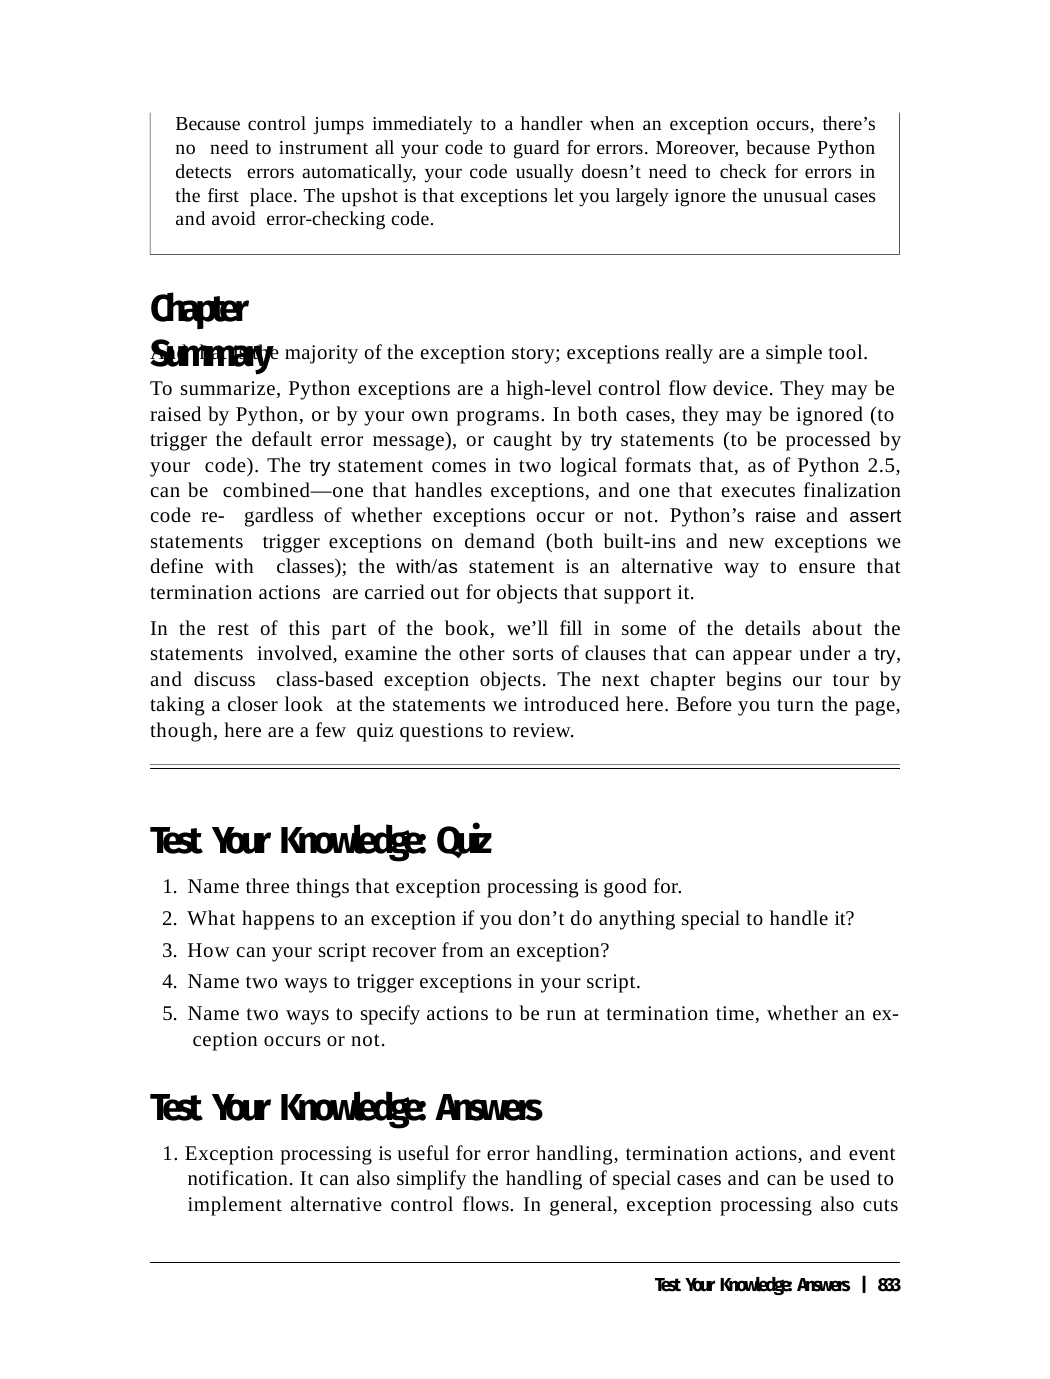

Because control jumps immediately to a handler when an exception occurs, there’s no  need to instrument all your code to guard for errors. Moreover, because Python detects  errors automatically, your code usually doesn’t need to check for errors in the first  place. The upshot is that exceptions let you largely ignore the unusual cases and avoid  error-checking code.

# Chapter Summary
And that is the majority of the exception story; exceptions really are a simple tool.
To summarize, Python exceptions are a high-level control flow device. They may be  raised by Python, or by your own programs. In both cases, they may be ignored (to  trigger the default error message), or caught by try statements (to be processed by your  code). The try statement comes in two logical formats that, as of Python 2.5, can be  combined—one that handles exceptions, and one that executes finalization code re-  gardless of whether exceptions occur or not. Python’s raise and assert statements  trigger exceptions on demand (both built-ins and new exceptions we define with  classes); the with/as statement is an alternative way to ensure that termination actions  are carried out for objects that support it.
In the rest of this part of the book, we’ll fill in some of the details about the statements  involved, examine the other sorts of clauses that can appear under a try, and discuss  class-based exception objects. The next chapter begins our tour by taking a closer look  at the statements we introduced here. Before you turn the page, though, here are a few  quiz questions to review.

Test Your Knowledge: Quiz
Name three things that exception processing is good for.
What happens to an exception if you don’t do anything special to handle it?
How can your script recover from an exception?
Name two ways to trigger exceptions in your script.
Name two ways to specify actions to be run at termination time, whether an ex-  ception occurs or not.

Test Your Knowledge: Answers
1. Exception processing is useful for error handling, termination actions, and event  notification. It can also simplify the handling of special cases and can be used to  implement alternative control flows. In general, exception processing also cuts

Test Your Knowledge: Answers  |  833